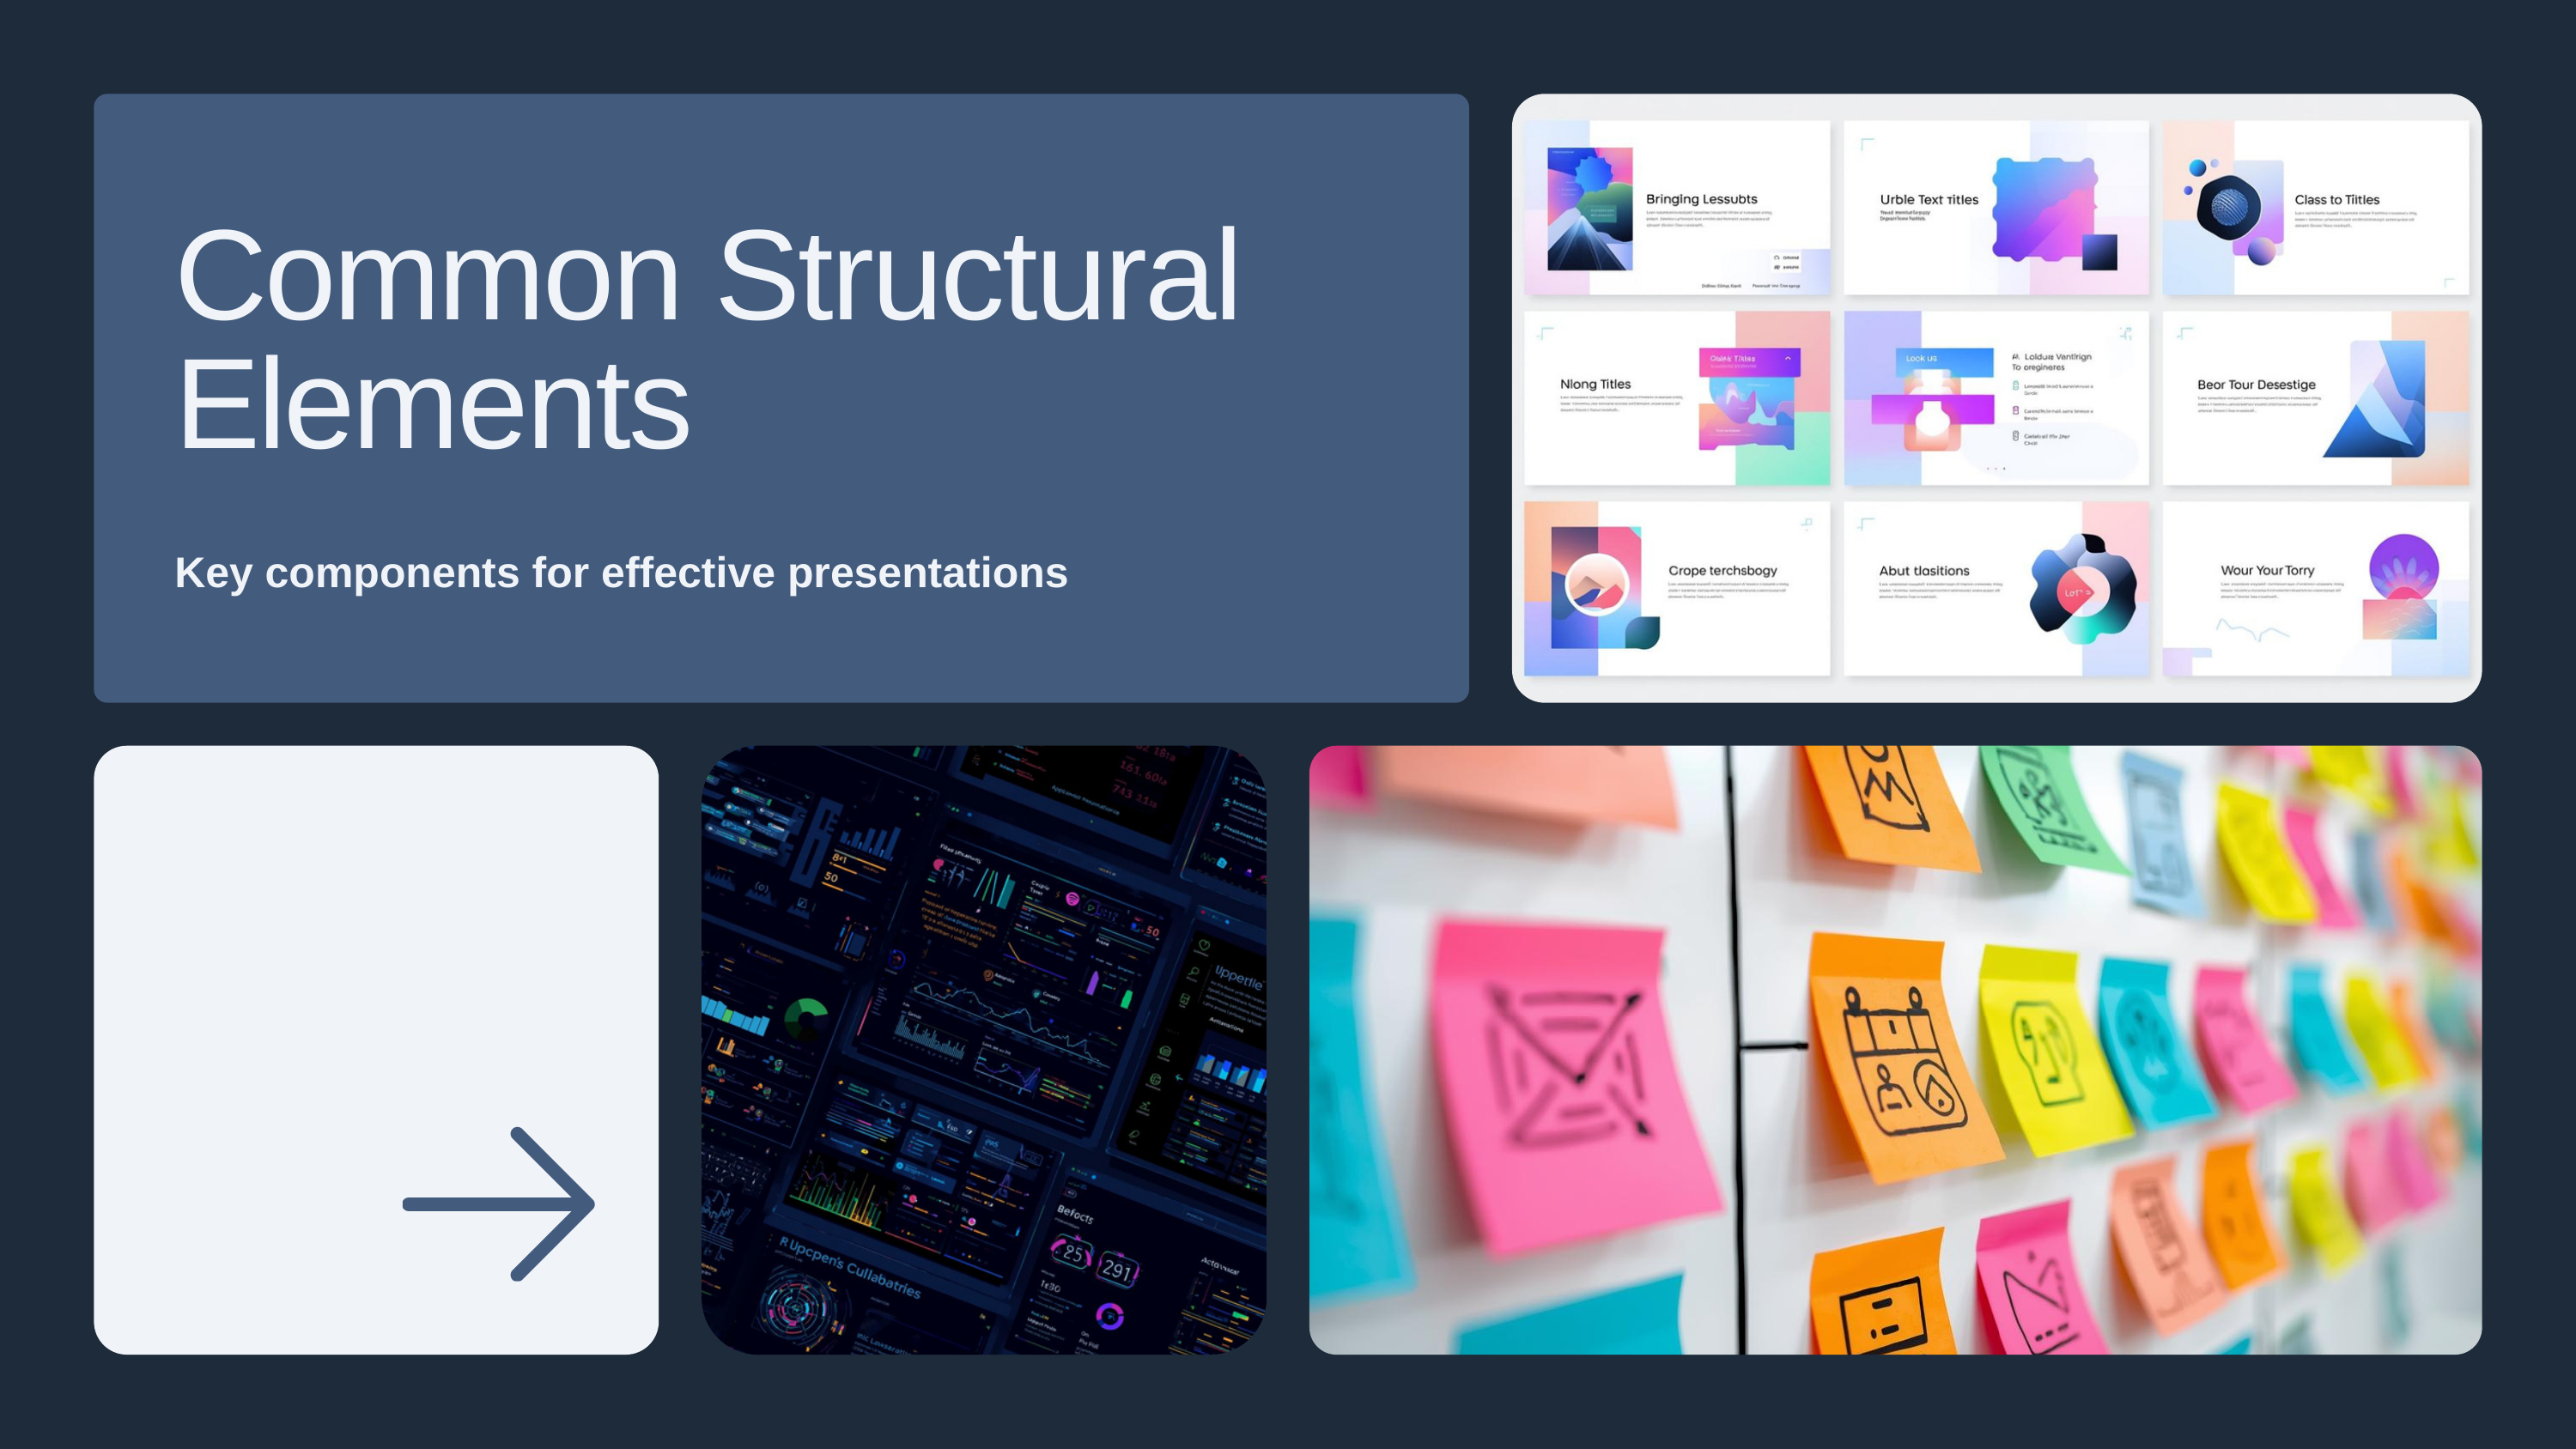

Common Structural Elements
Key components for effective presentations